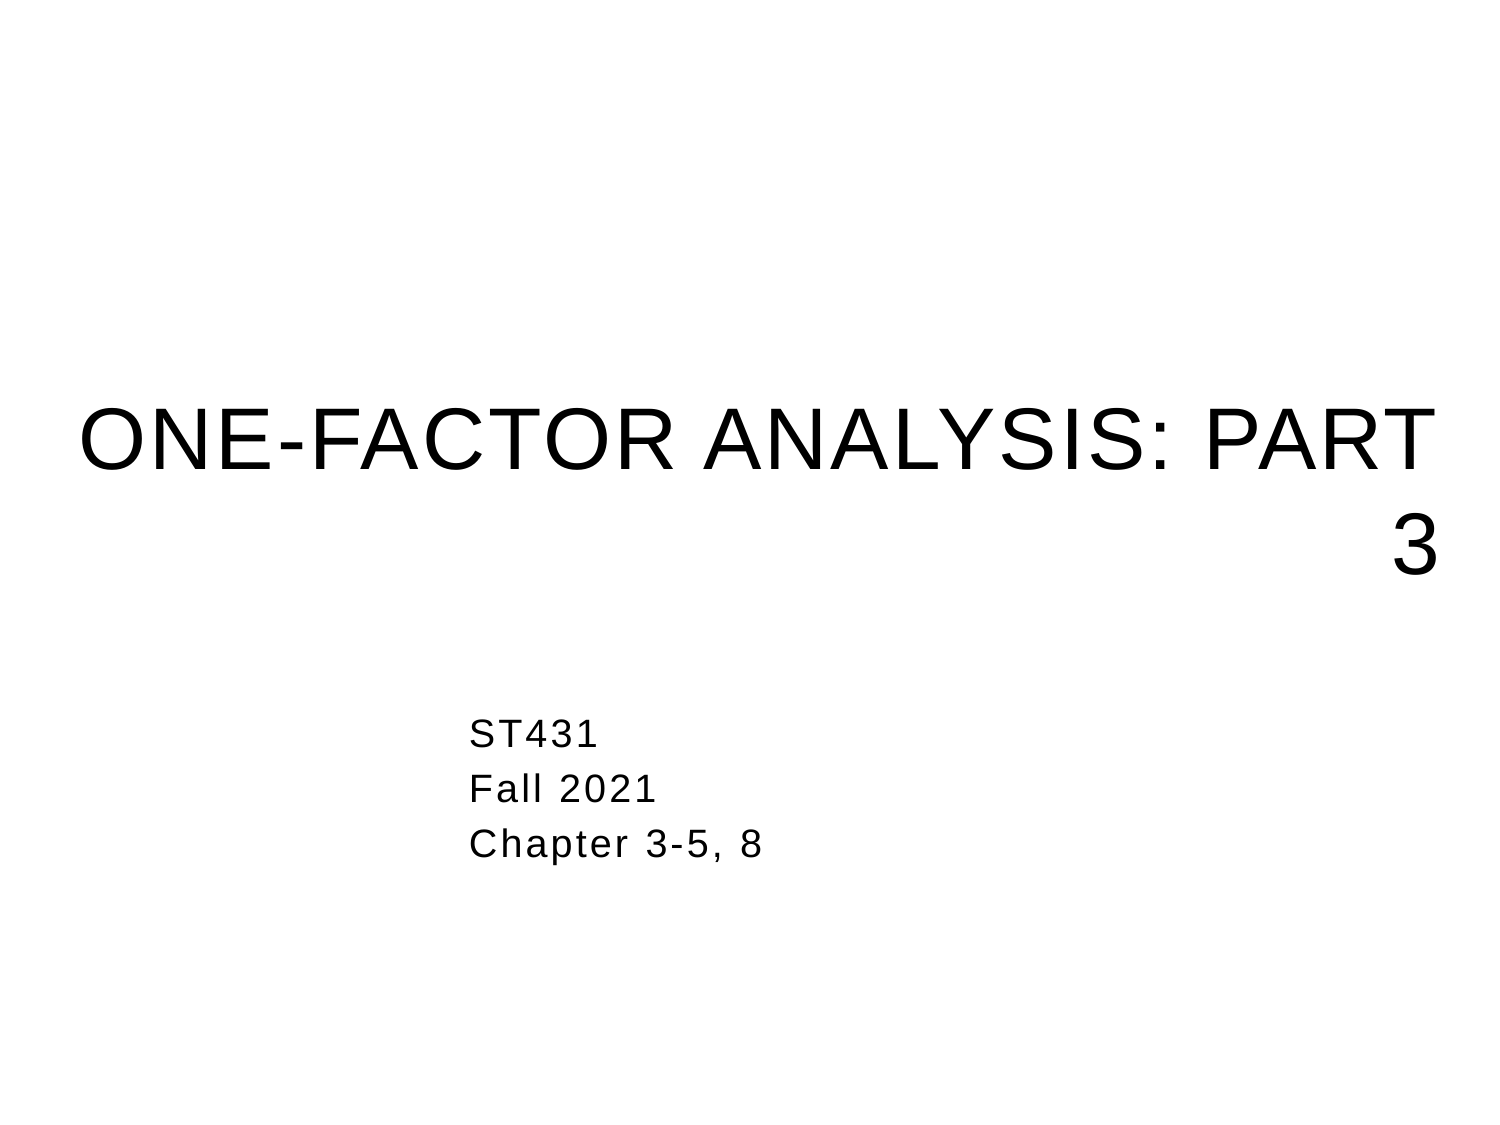

# One-Factor Analysis: part 3
ST431
Fall 2021
Chapter 3-5, 8